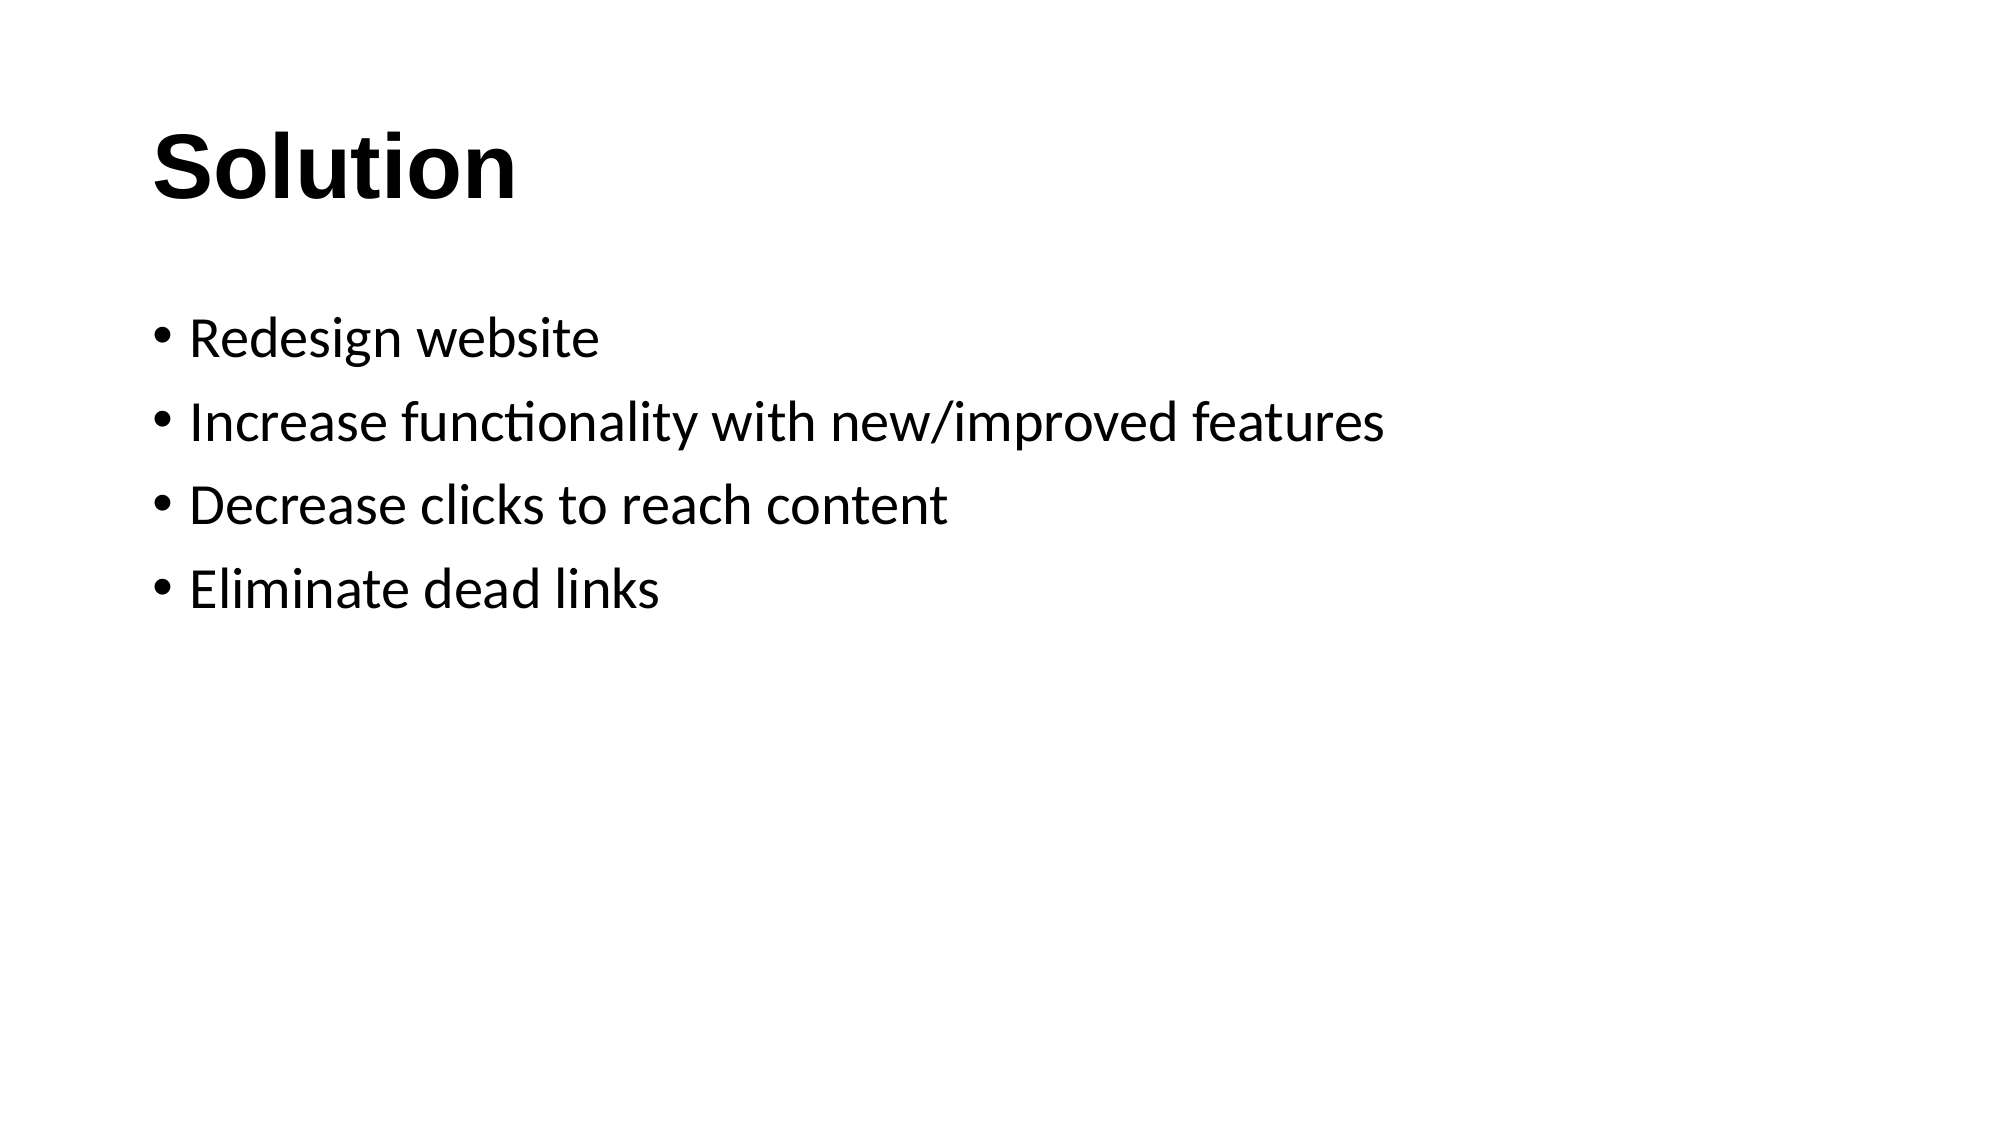

# Solution
Redesign website
Increase functionality with new/improved features
Decrease clicks to reach content
Eliminate dead links